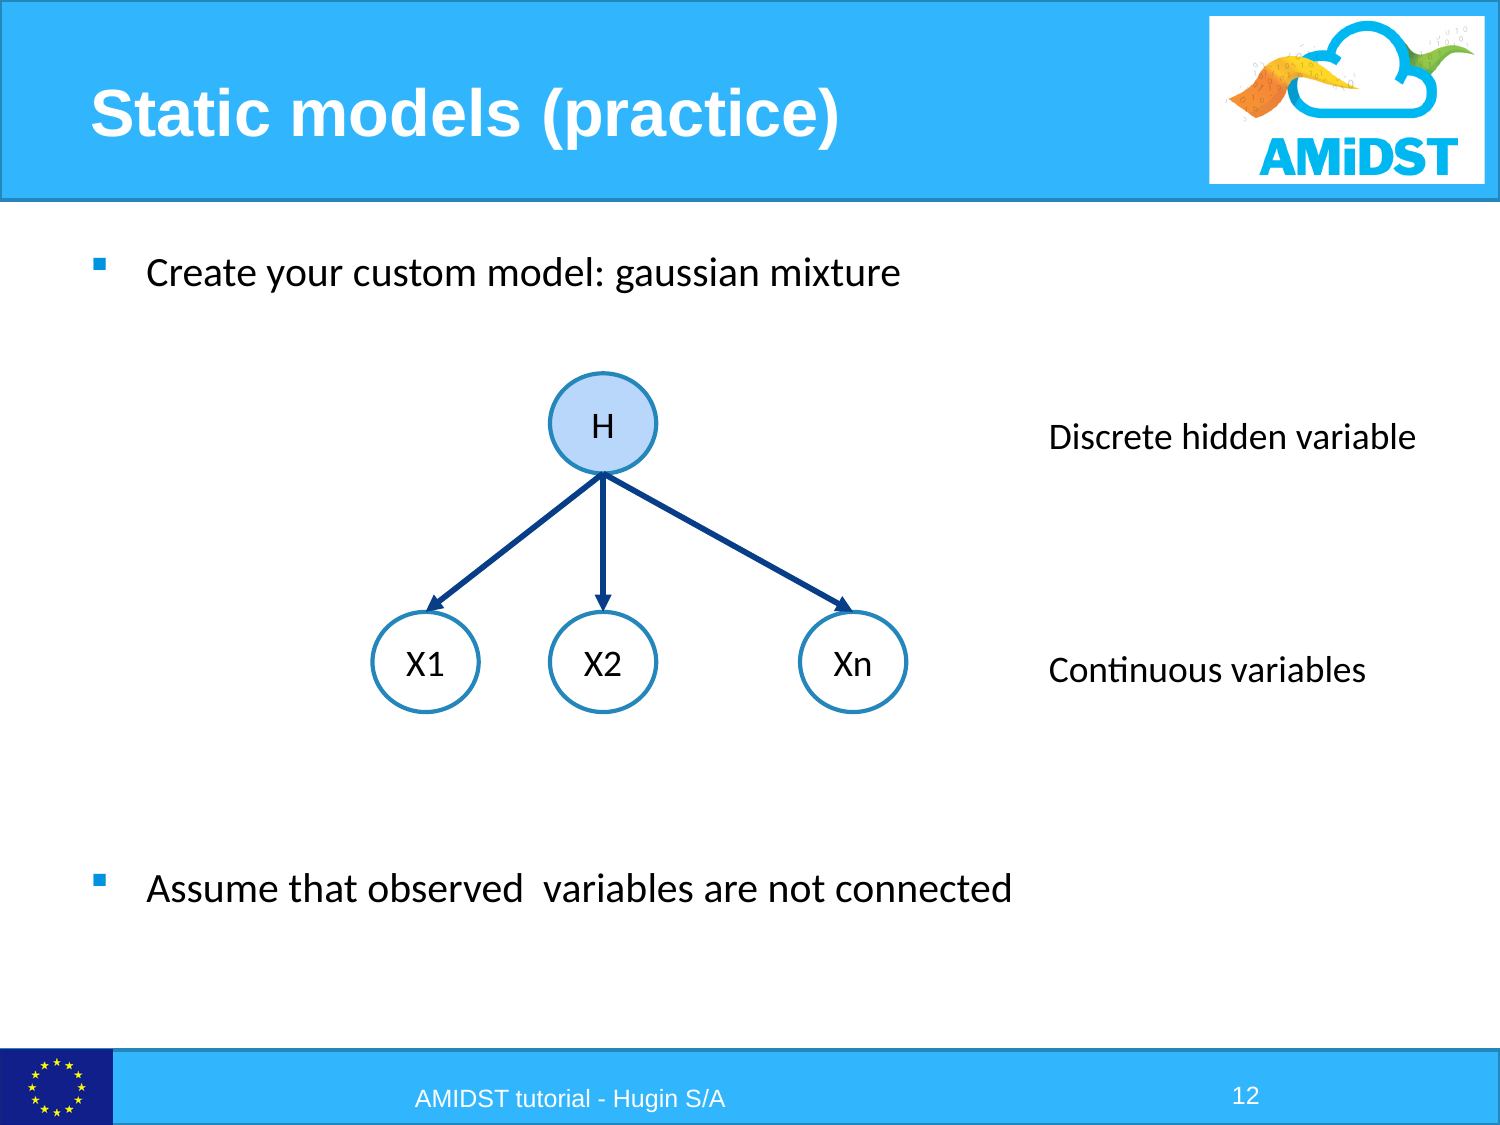

# Static models (practice)
Create your custom model: gaussian mixture

H
Discrete hidden variable
X1
X2
Xn
Continuous variables
Assume that observed  variables are not connected

12
AMIDST tutorial - Hugin S/A